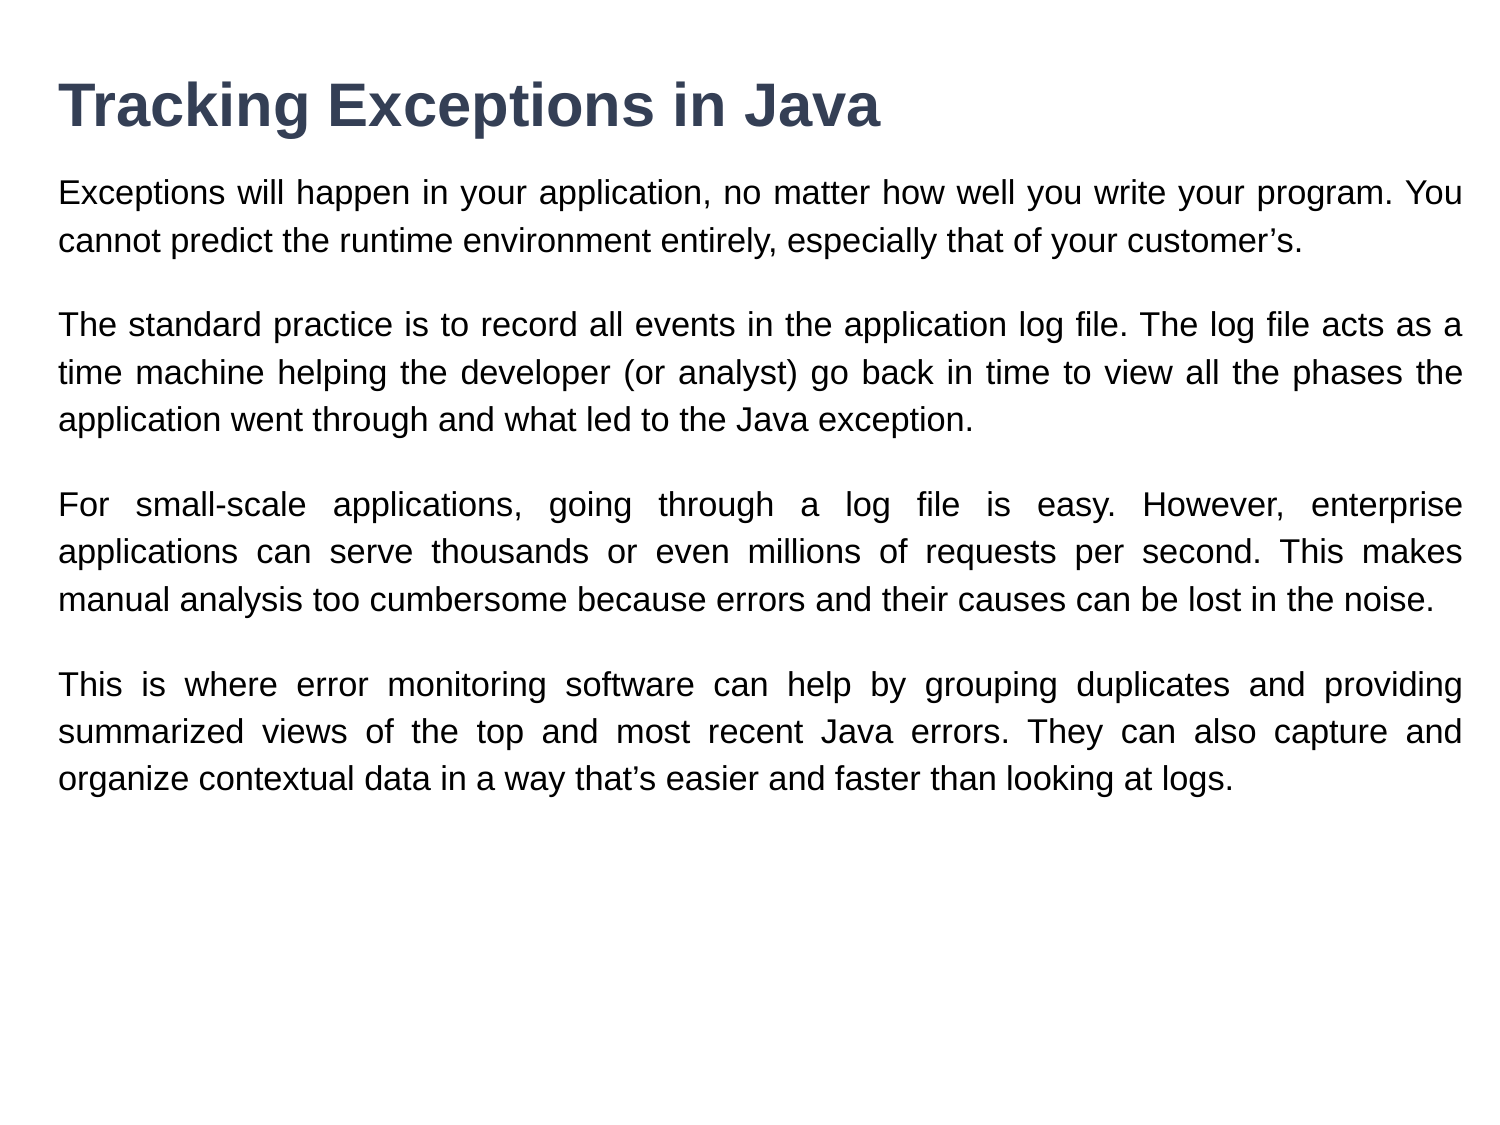

Tracking Exceptions in Java
Exceptions will happen in your application, no matter how well you write your program. You cannot predict the runtime environment entirely, especially that of your customer’s.
The standard practice is to record all events in the application log file. The log file acts as a time machine helping the developer (or analyst) go back in time to view all the phases the application went through and what led to the Java exception.
For small-scale applications, going through a log file is easy. However, enterprise applications can serve thousands or even millions of requests per second. This makes manual analysis too cumbersome because errors and their causes can be lost in the noise.
This is where error monitoring software can help by grouping duplicates and providing summarized views of the top and most recent Java errors. They can also capture and organize contextual data in a way that’s easier and faster than looking at logs.